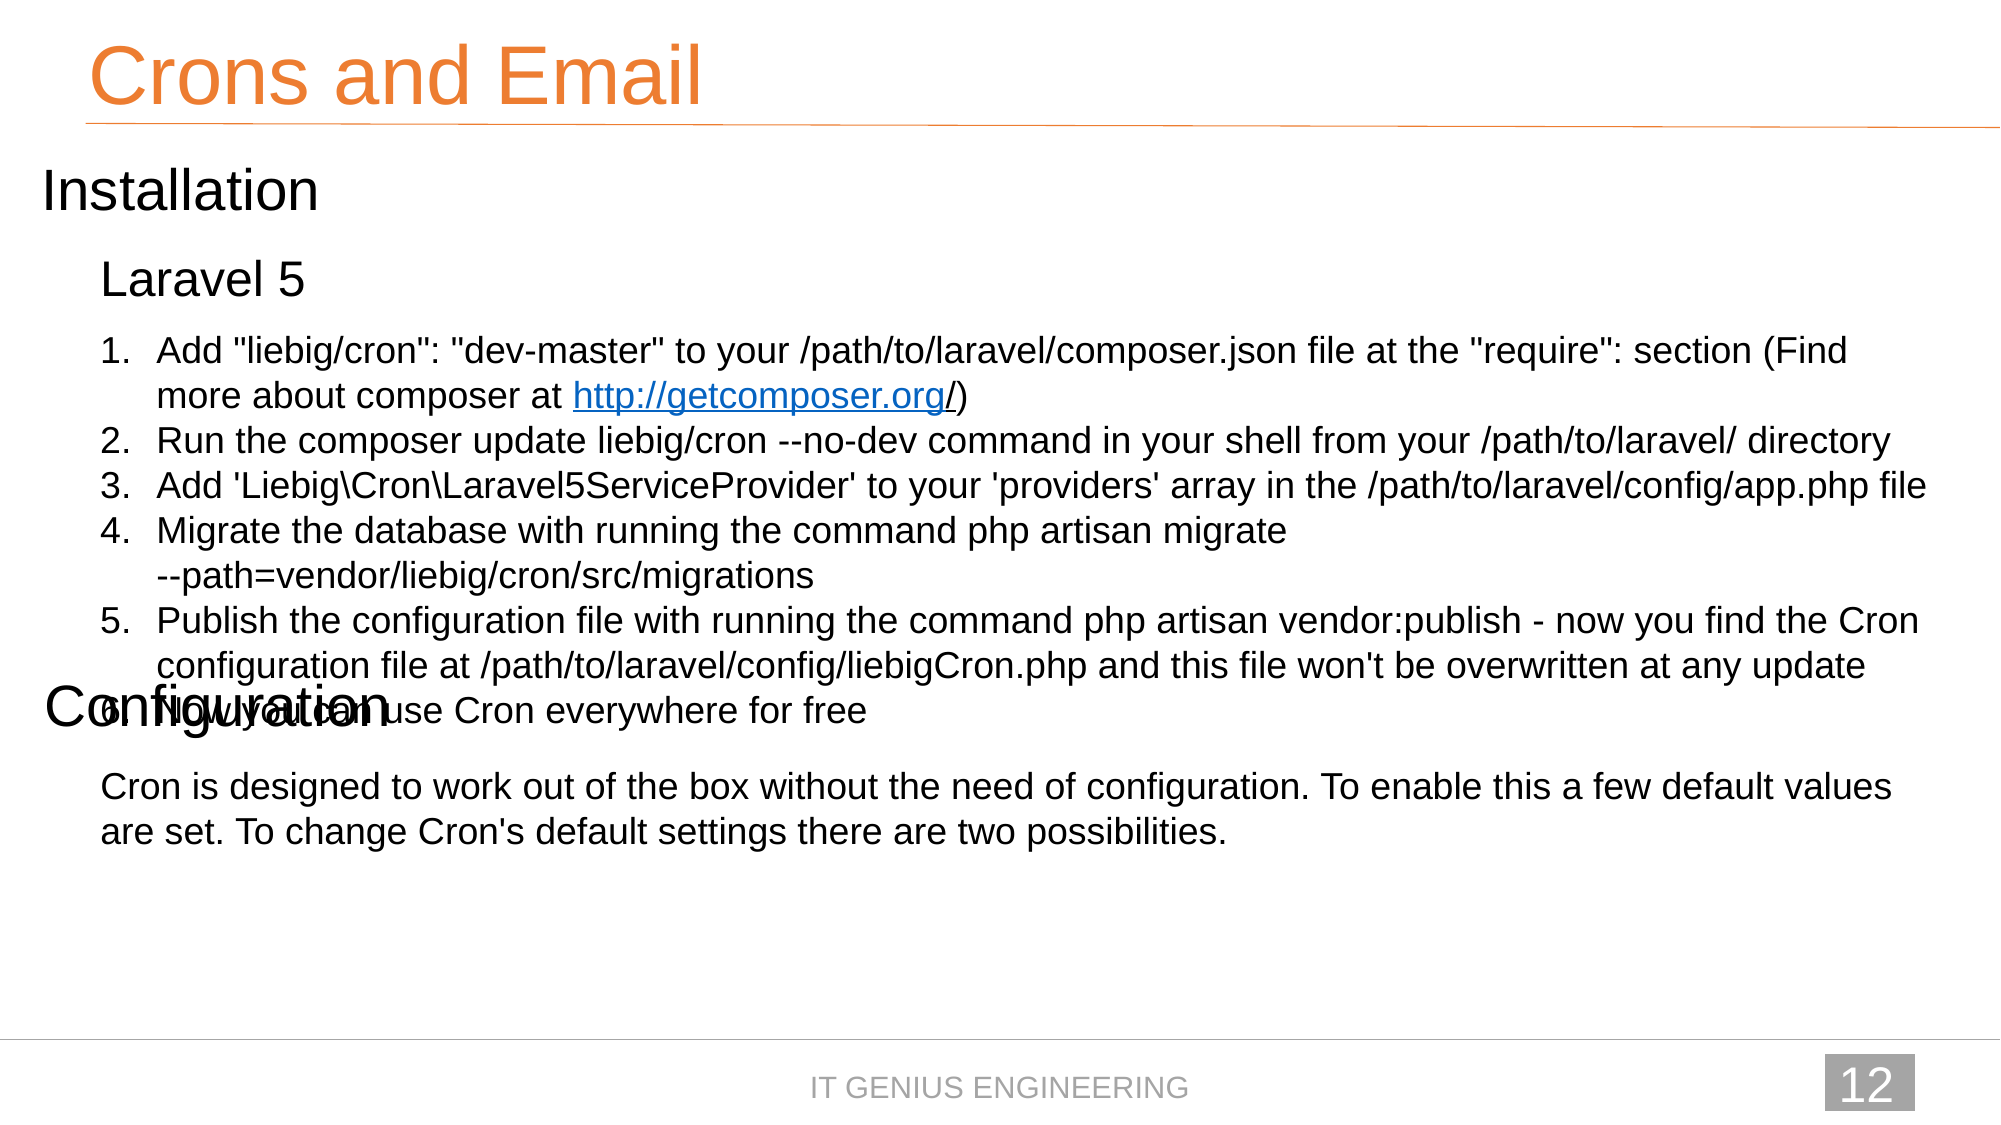

Crons and Email
Installation
Laravel 5
Add "liebig/cron": "dev-master" to your /path/to/laravel/composer.json file at the "require": section (Find more about composer at http://getcomposer.org/)
Run the composer update liebig/cron --no-dev command in your shell from your /path/to/laravel/ directory
Add 'Liebig\Cron\Laravel5ServiceProvider' to your 'providers' array in the /path/to/laravel/config/app.php file
Migrate the database with running the command php artisan migrate --path=vendor/liebig/cron/src/migrations
Publish the configuration file with running the command php artisan vendor:publish - now you find the Cron configuration file at /path/to/laravel/config/liebigCron.php and this file won't be overwritten at any update
Now you can use Cron everywhere for free

Configuration
Cron is designed to work out of the box without the need of configuration. To enable this a few default values are set. To change Cron's default settings there are two possibilities.
128
IT GENIUS ENGINEERING